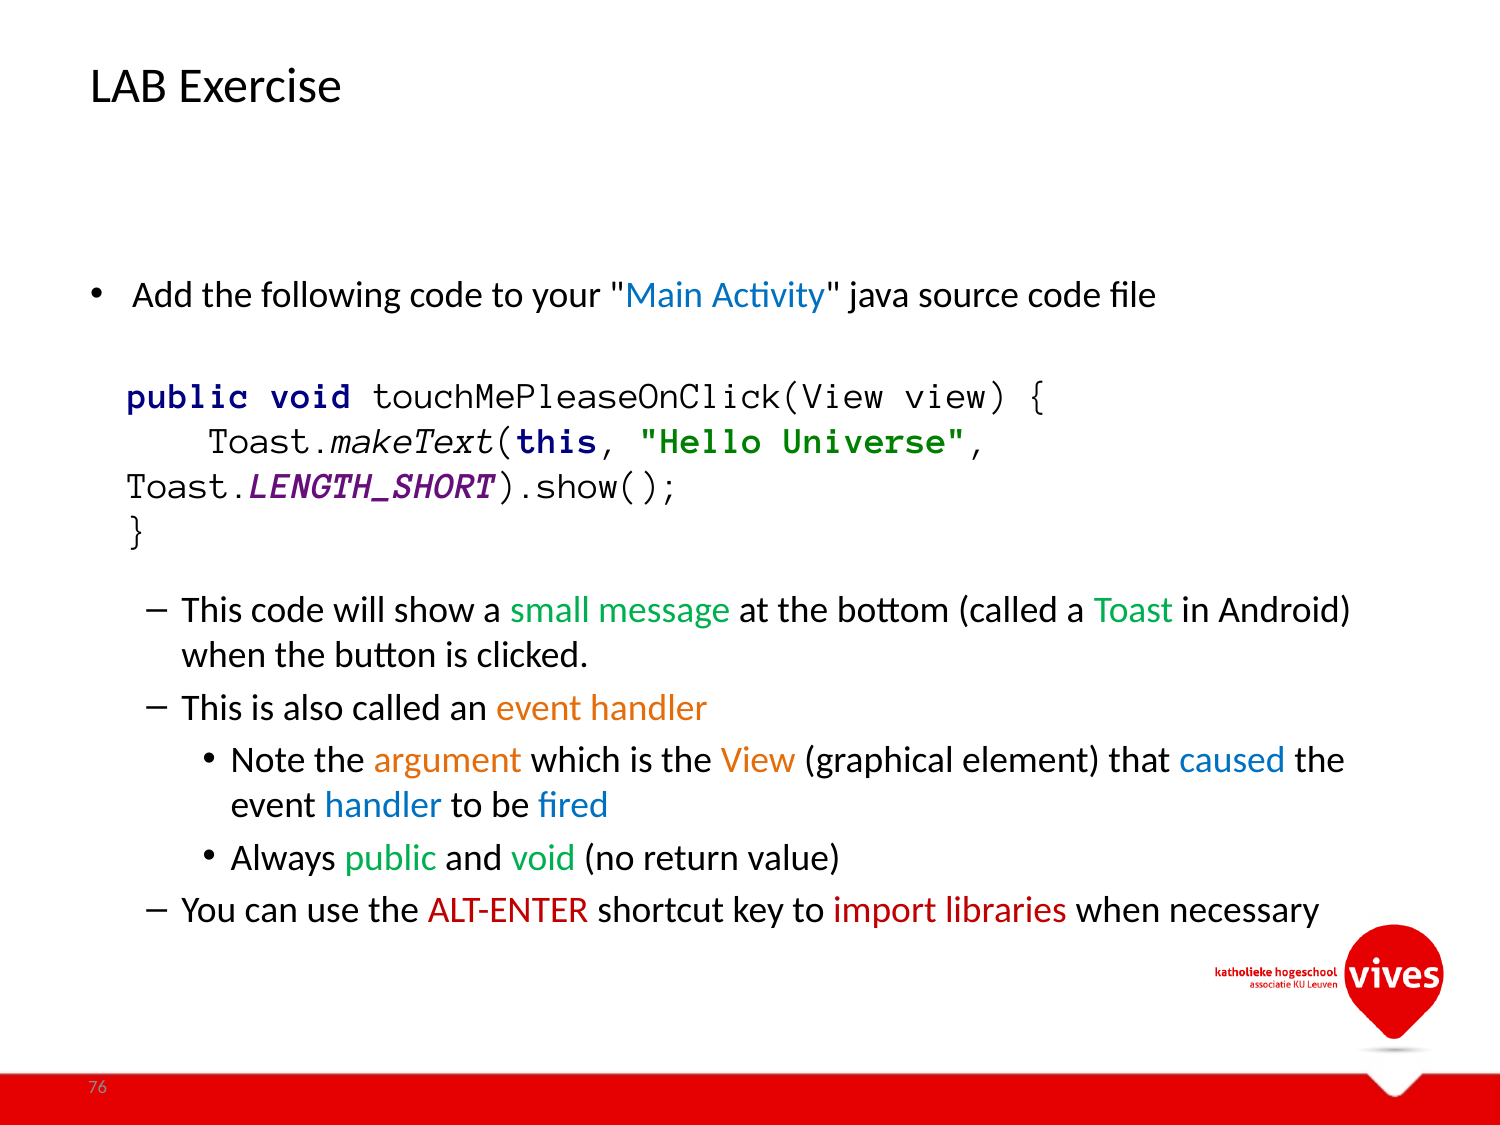

# LAB Exercise
Add the following code to your "Main Activity" java source code file

This code will show a small message at the bottom (called a Toast in Android) when the button is clicked.
This is also called an event handler
Note the argument which is the View (graphical element) that caused the event handler to be fired
Always public and void (no return value)
You can use the ALT-ENTER shortcut key to import libraries when necessary

public void touchMePleaseOnClick(View view) {
    Toast.makeText(this, "Hello Universe", 		Toast.LENGTH_SHORT).show();
}
76